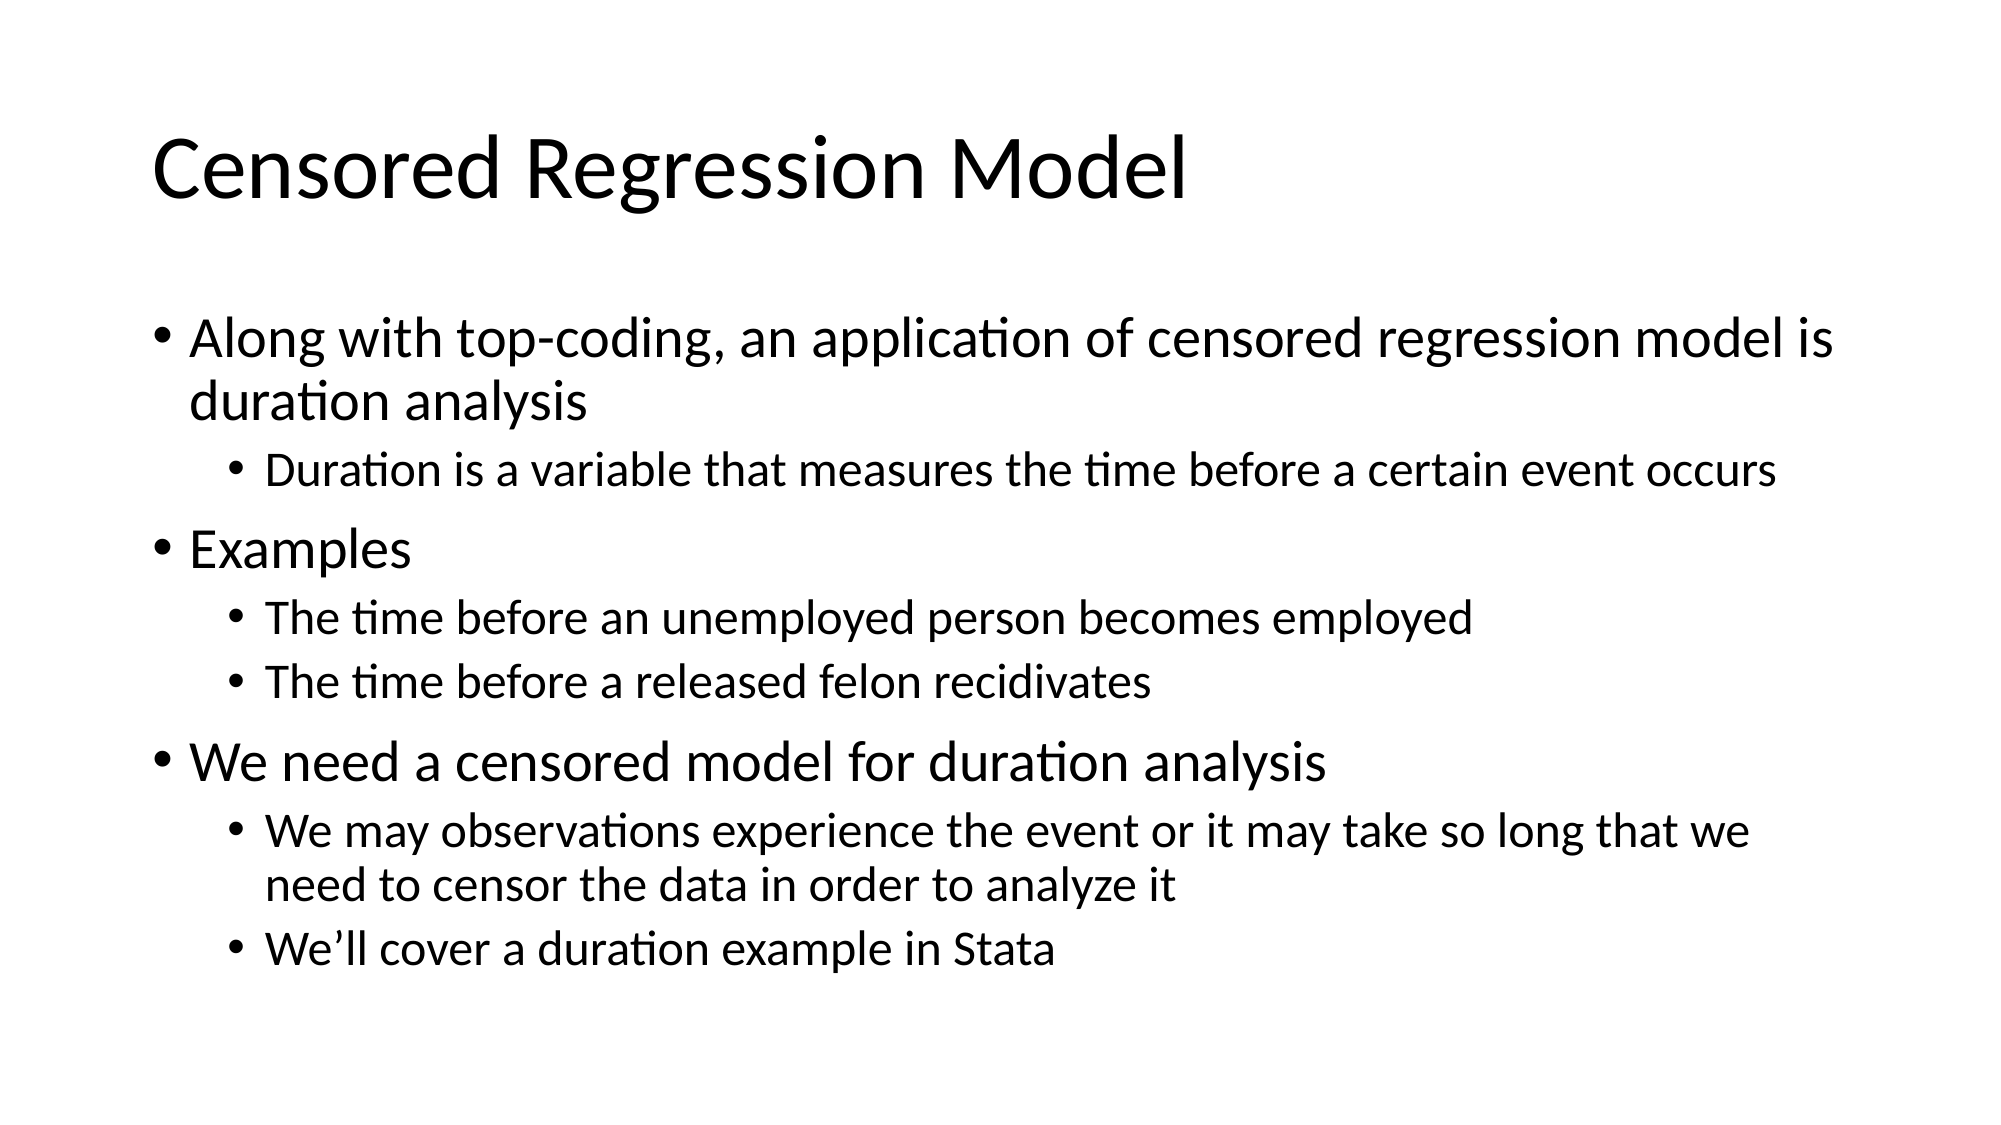

# Censored Regression Model
Along with top-coding, an application of censored regression model is duration analysis
Duration is a variable that measures the time before a certain event occurs
Examples
The time before an unemployed person becomes employed
The time before a released felon recidivates
We need a censored model for duration analysis
We may observations experience the event or it may take so long that we need to censor the data in order to analyze it
We’ll cover a duration example in Stata